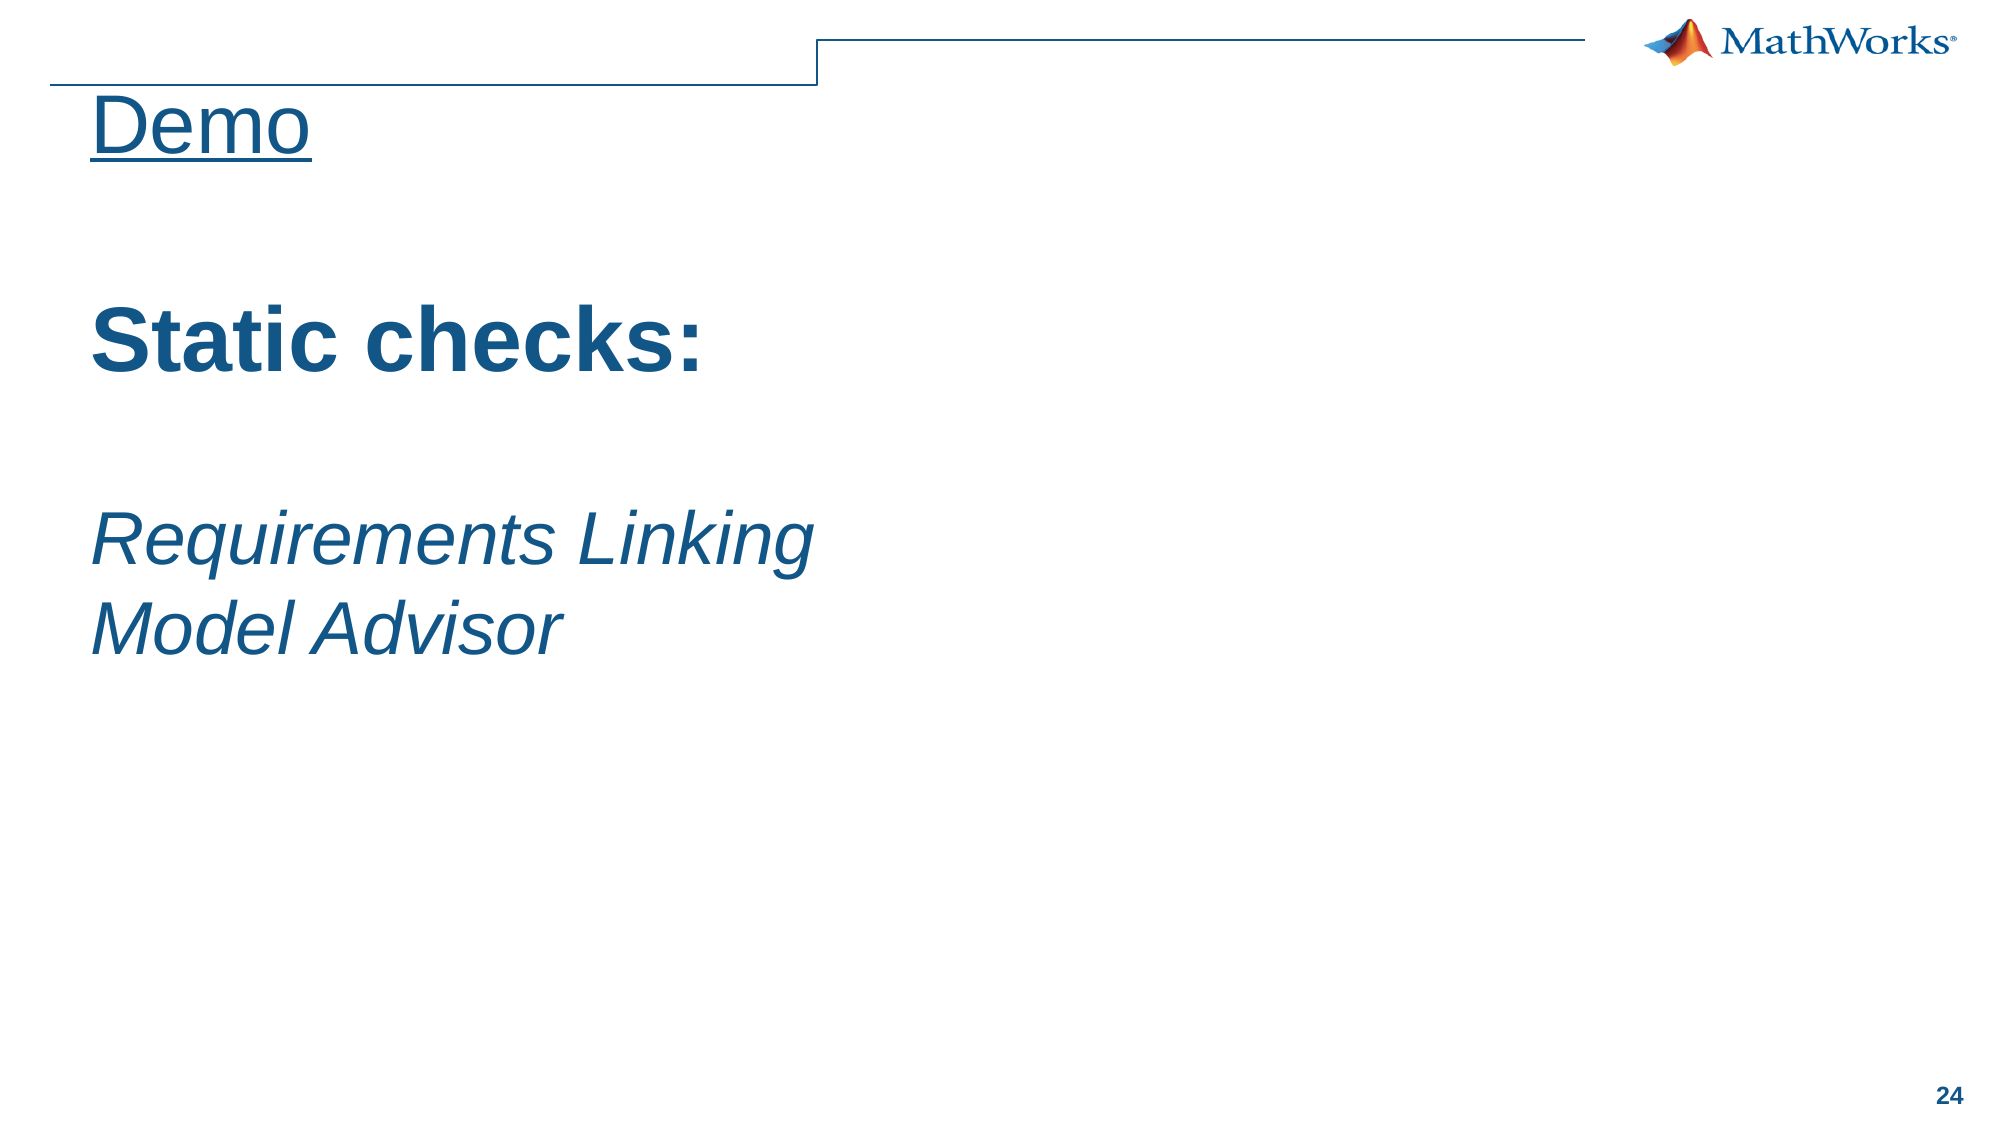

# Demo Static checks: Requirements Linking Model Advisor